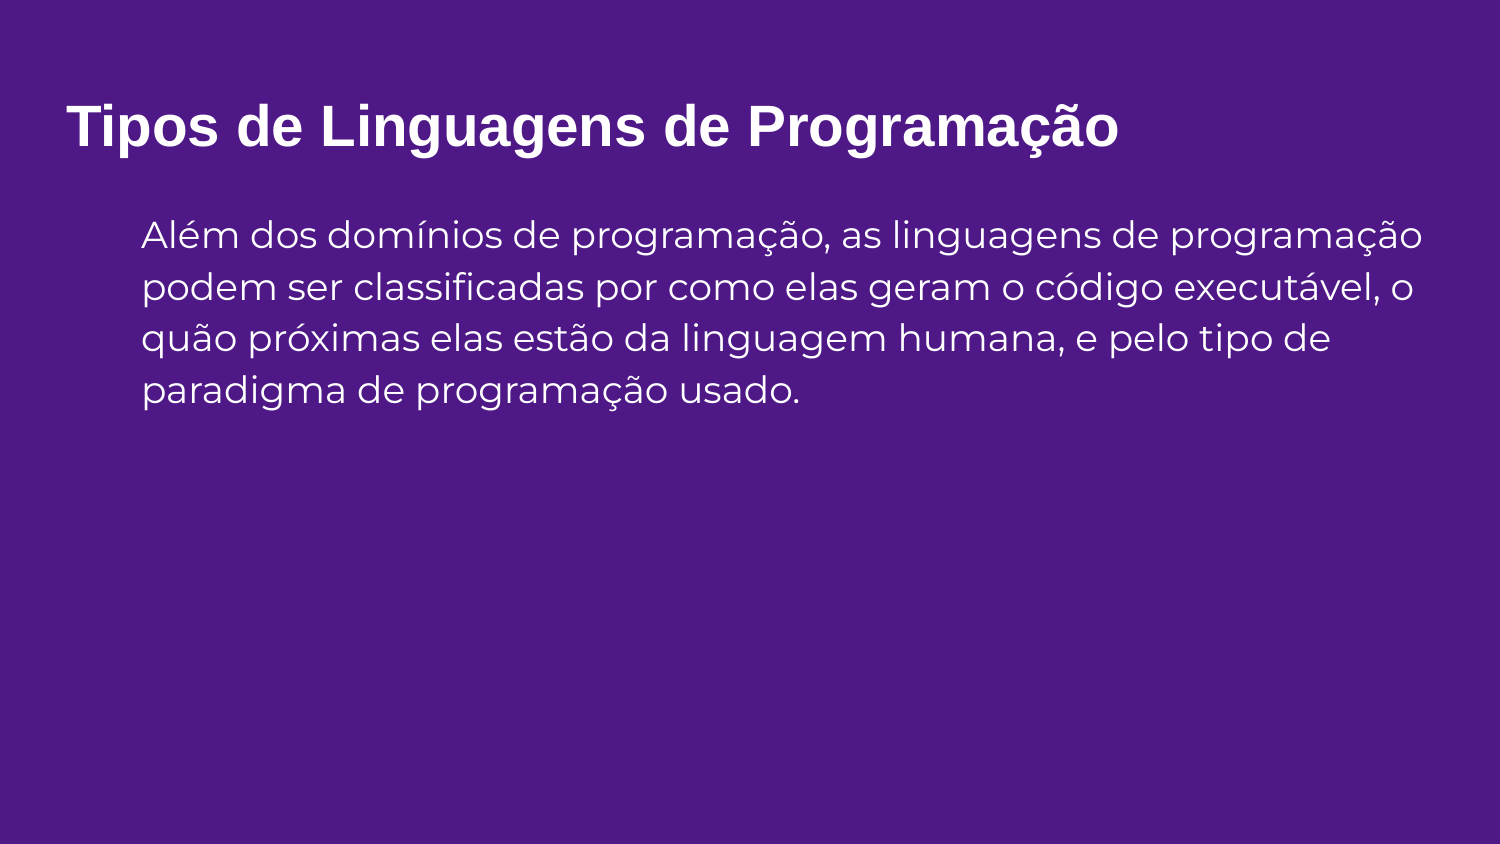

# Tipos de Linguagens de Programação
Além dos domínios de programação, as linguagens de programação podem ser classificadas por como elas geram o código executável, o quão próximas elas estão da linguagem humana, e pelo tipo de paradigma de programação usado.